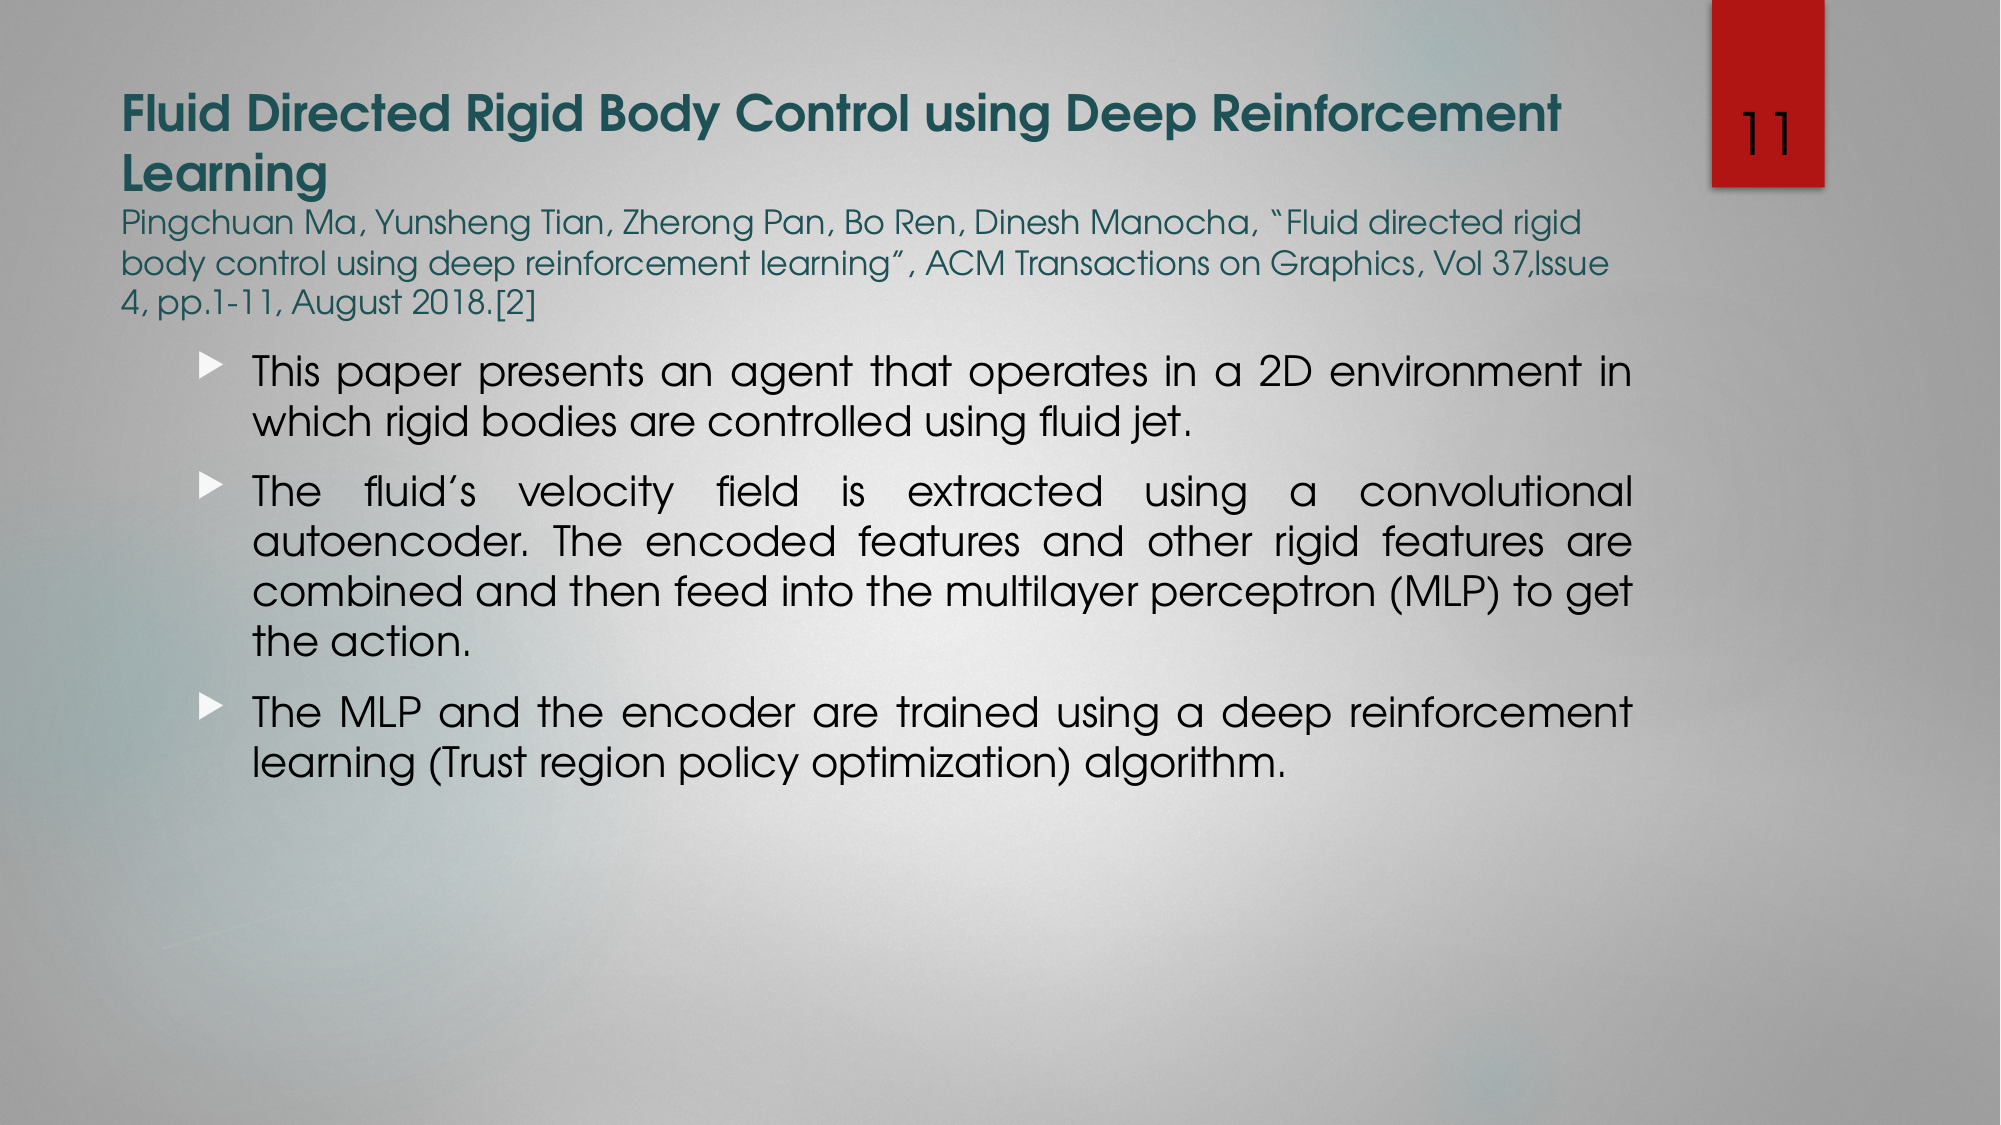

11
# Fluid Directed Rigid Body Control using Deep Reinforcement Learning Pingchuan Ma, Yunsheng Tian, Zherong Pan, Bo Ren, Dinesh Manocha, “Fluid directed rigid body control using deep reinforcement learning”, ACM Transactions on Graphics, Vol 37,Issue 4, pp.1-11, August 2018.[2]
This paper presents an agent that operates in a 2D environment in which rigid bodies are controlled using fluid jet.
The fluid’s velocity field is extracted using a convolutional autoencoder. The encoded features and other rigid features are combined and then feed into the multilayer perceptron (MLP) to get the action.
The MLP and the encoder are trained using a deep reinforcement learning (Trust region policy optimization) algorithm.